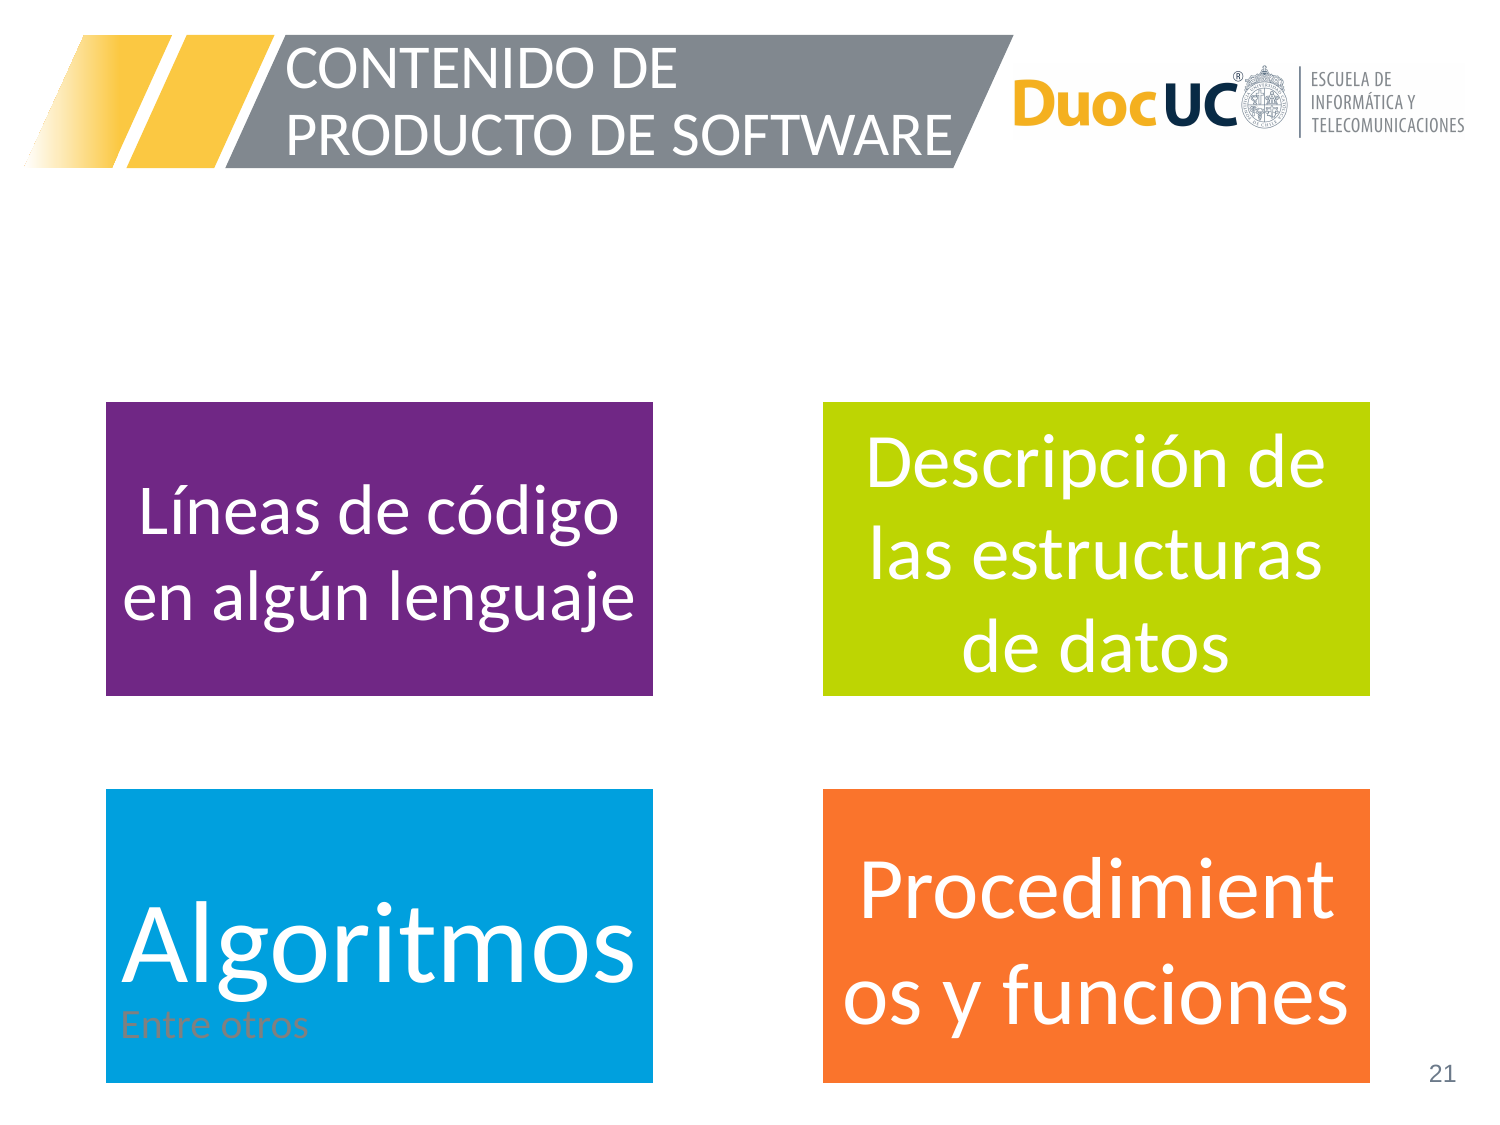

# CONTENIDO DE PRODUCTO DE SOFTWARE
Líneas de código en algún lenguaje
Descripción de las estructuras de datos
Algoritmos
Procedimientos y funciones
Entre otros